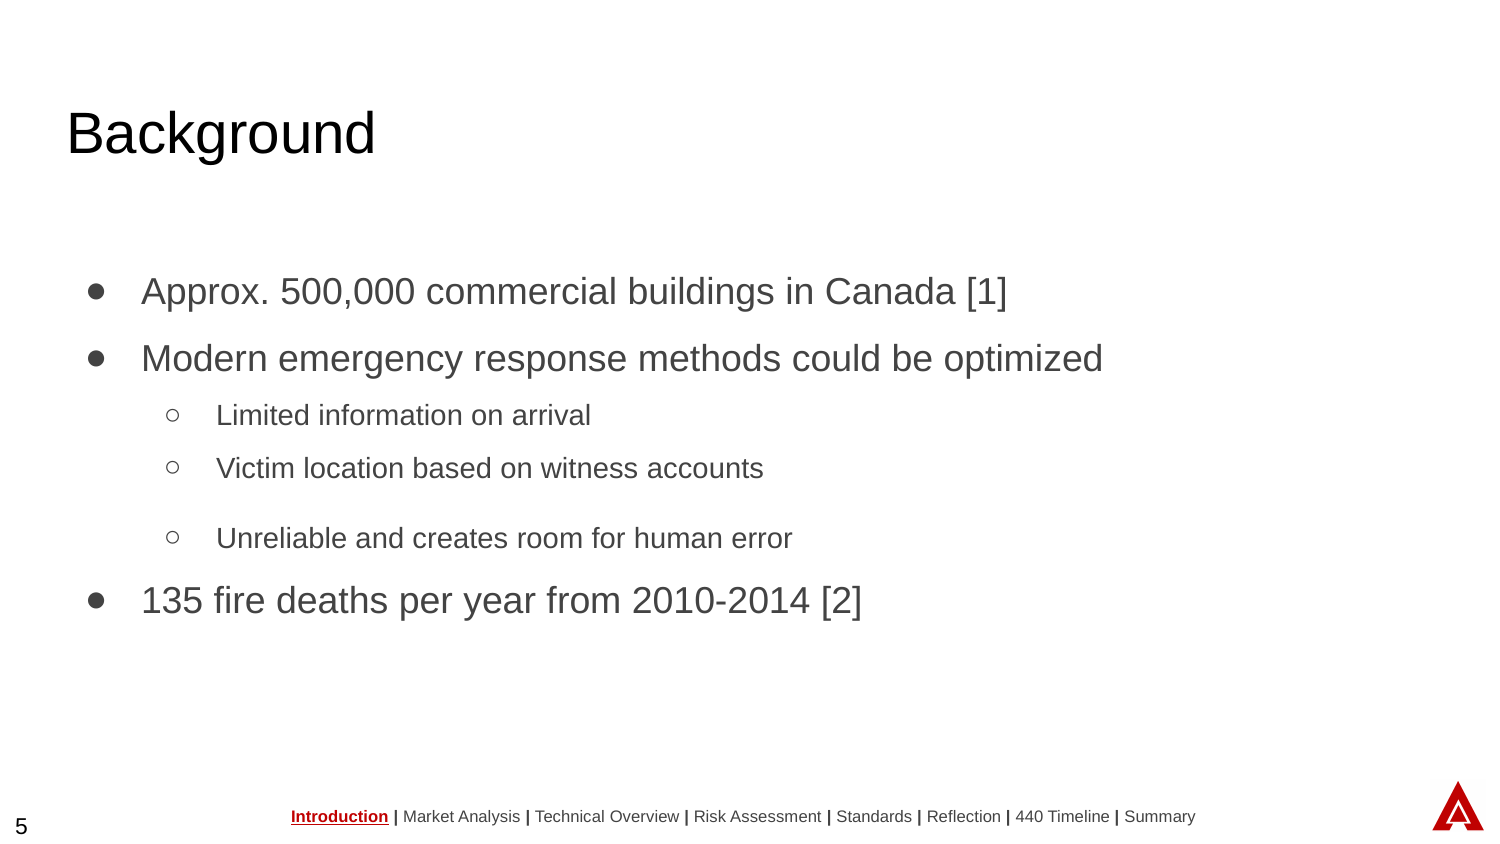

# Background
Approx. 500,000 commercial buildings in Canada [1]
Modern emergency response methods could be optimized
Limited information on arrival
Victim location based on witness accounts
Unreliable and creates room for human error
135 fire deaths per year from 2010-2014 [2]
Introduction | Market Analysis | Technical Overview | Risk Assessment | Standards | Reflection | 440 Timeline | Summary
5